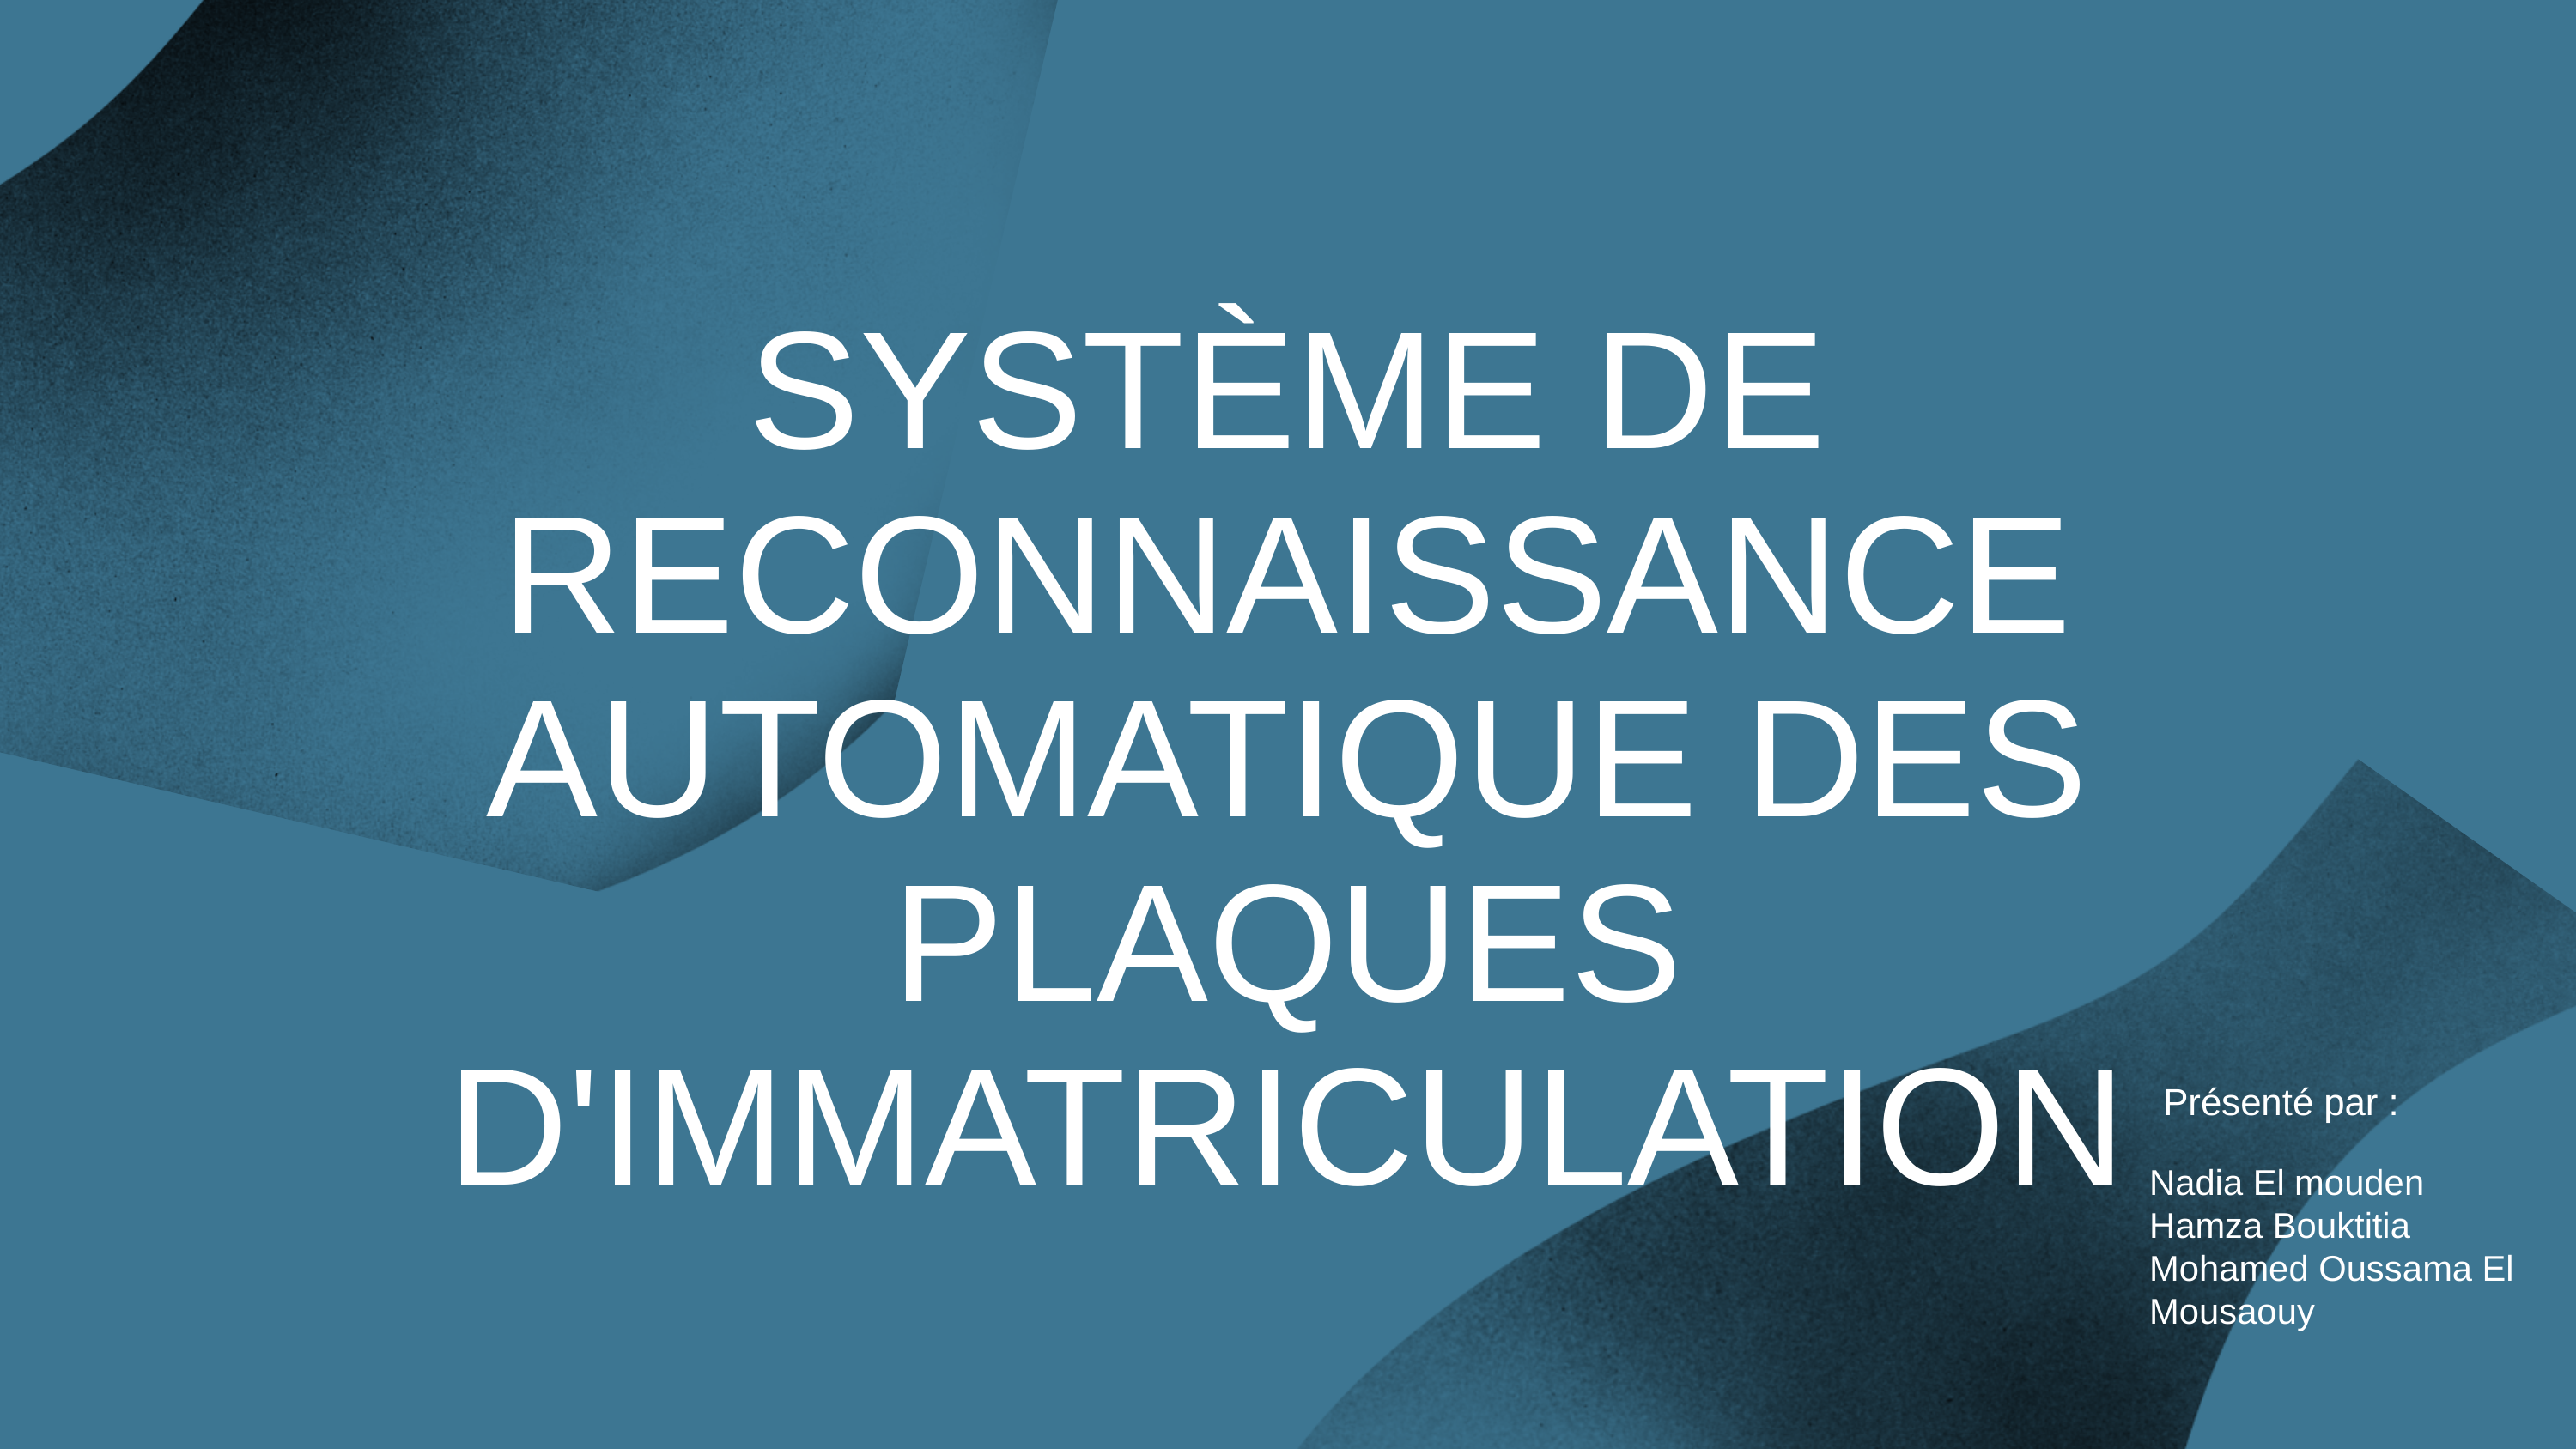

SYSTÈME DE RECONNAISSANCE AUTOMATIQUE DES PLAQUES D'IMMATRICULATION

Présenté par :
Nadia El mouden
Hamza Bouktitia
Mohamed Oussama El Mousaouy